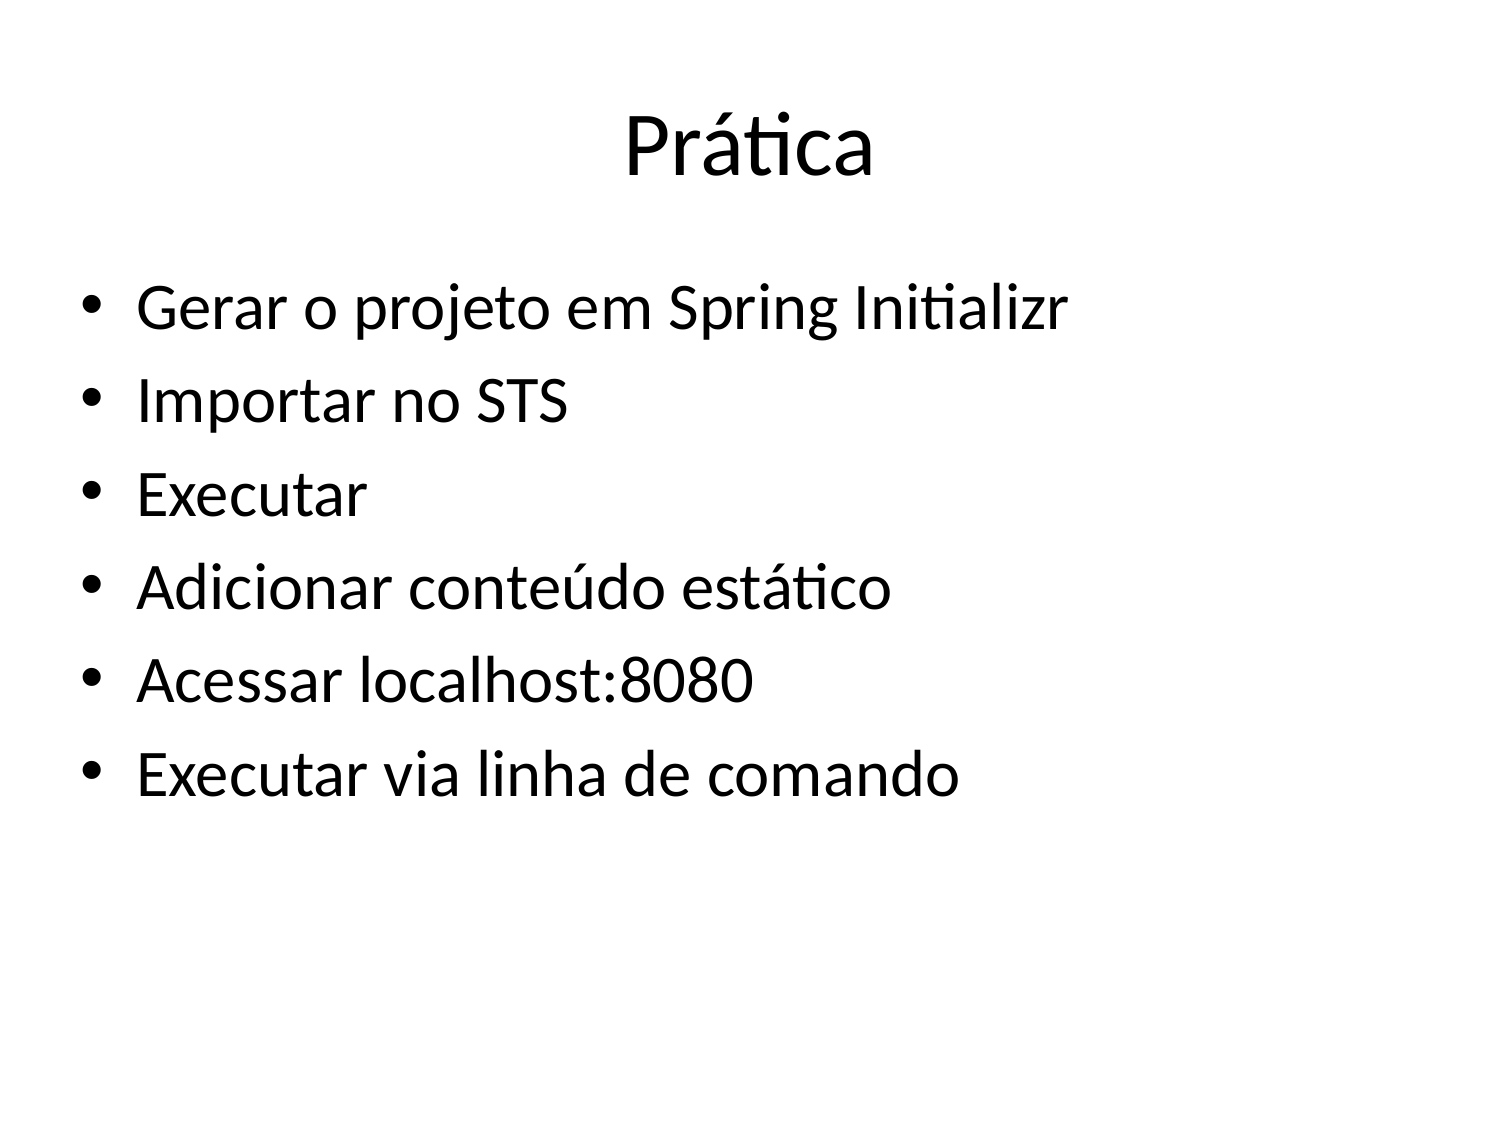

Prática
Gerar o projeto em Spring Initializr
Importar no STS
Executar
Adicionar conteúdo estático
Acessar localhost:8080
Executar via linha de comando